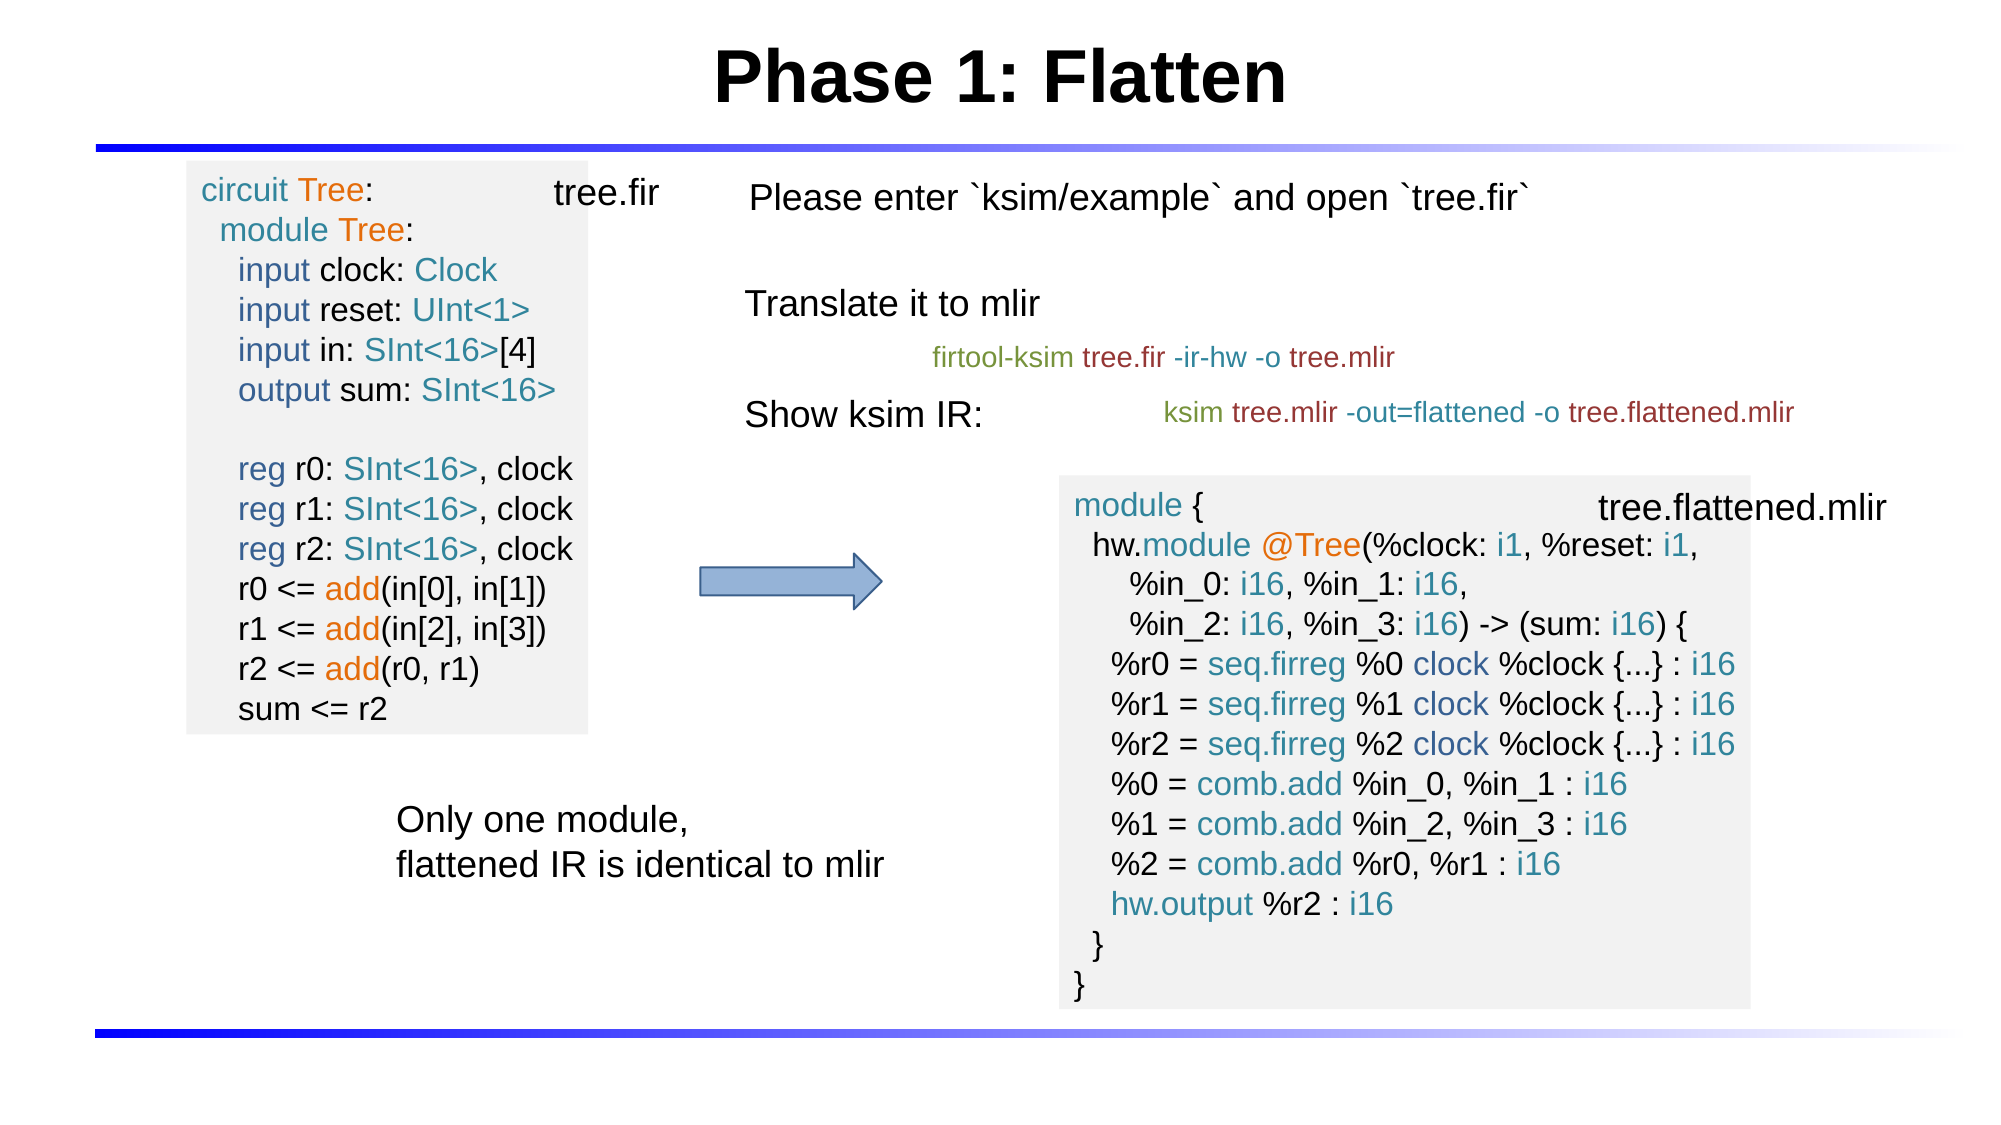

# Phase 1: Flatten
circuit Tree:
  module Tree:
    input clock: Clock
    input reset: UInt<1>
    input in: SInt<16>[4]
    output sum: SInt<16>

    reg r0: SInt<16>, clock
    reg r1: SInt<16>, clock
    reg r2: SInt<16>, clock
    r0 <= add(in[0], in[1])
    r1 <= add(in[2], in[3])
    r2 <= add(r0, r1)
    sum <= r2
tree.fir
Please enter `ksim/example` and open `tree.fir`
Translate it to mlir
firtool-ksim tree.fir -ir-hw -o tree.mlir
Show ksim IR:
ksim tree.mlir -out=flattened -o tree.flattened.mlir
module {
  hw.module @Tree(%clock: i1, %reset: i1,
      %in_0: i16, %in_1: i16,
      %in_2: i16, %in_3: i16) -> (sum: i16) {
    %r0 = seq.firreg %0 clock %clock {...} : i16
    %r1 = seq.firreg %1 clock %clock {...} : i16
    %r2 = seq.firreg %2 clock %clock {...} : i16
    %0 = comb.add %in_0, %in_1 : i16
    %1 = comb.add %in_2, %in_3 : i16
    %2 = comb.add %r0, %r1 : i16
    hw.output %r2 : i16
  }
}
tree.flattened.mlir

Only one module,
flattened IR is identical to mlir